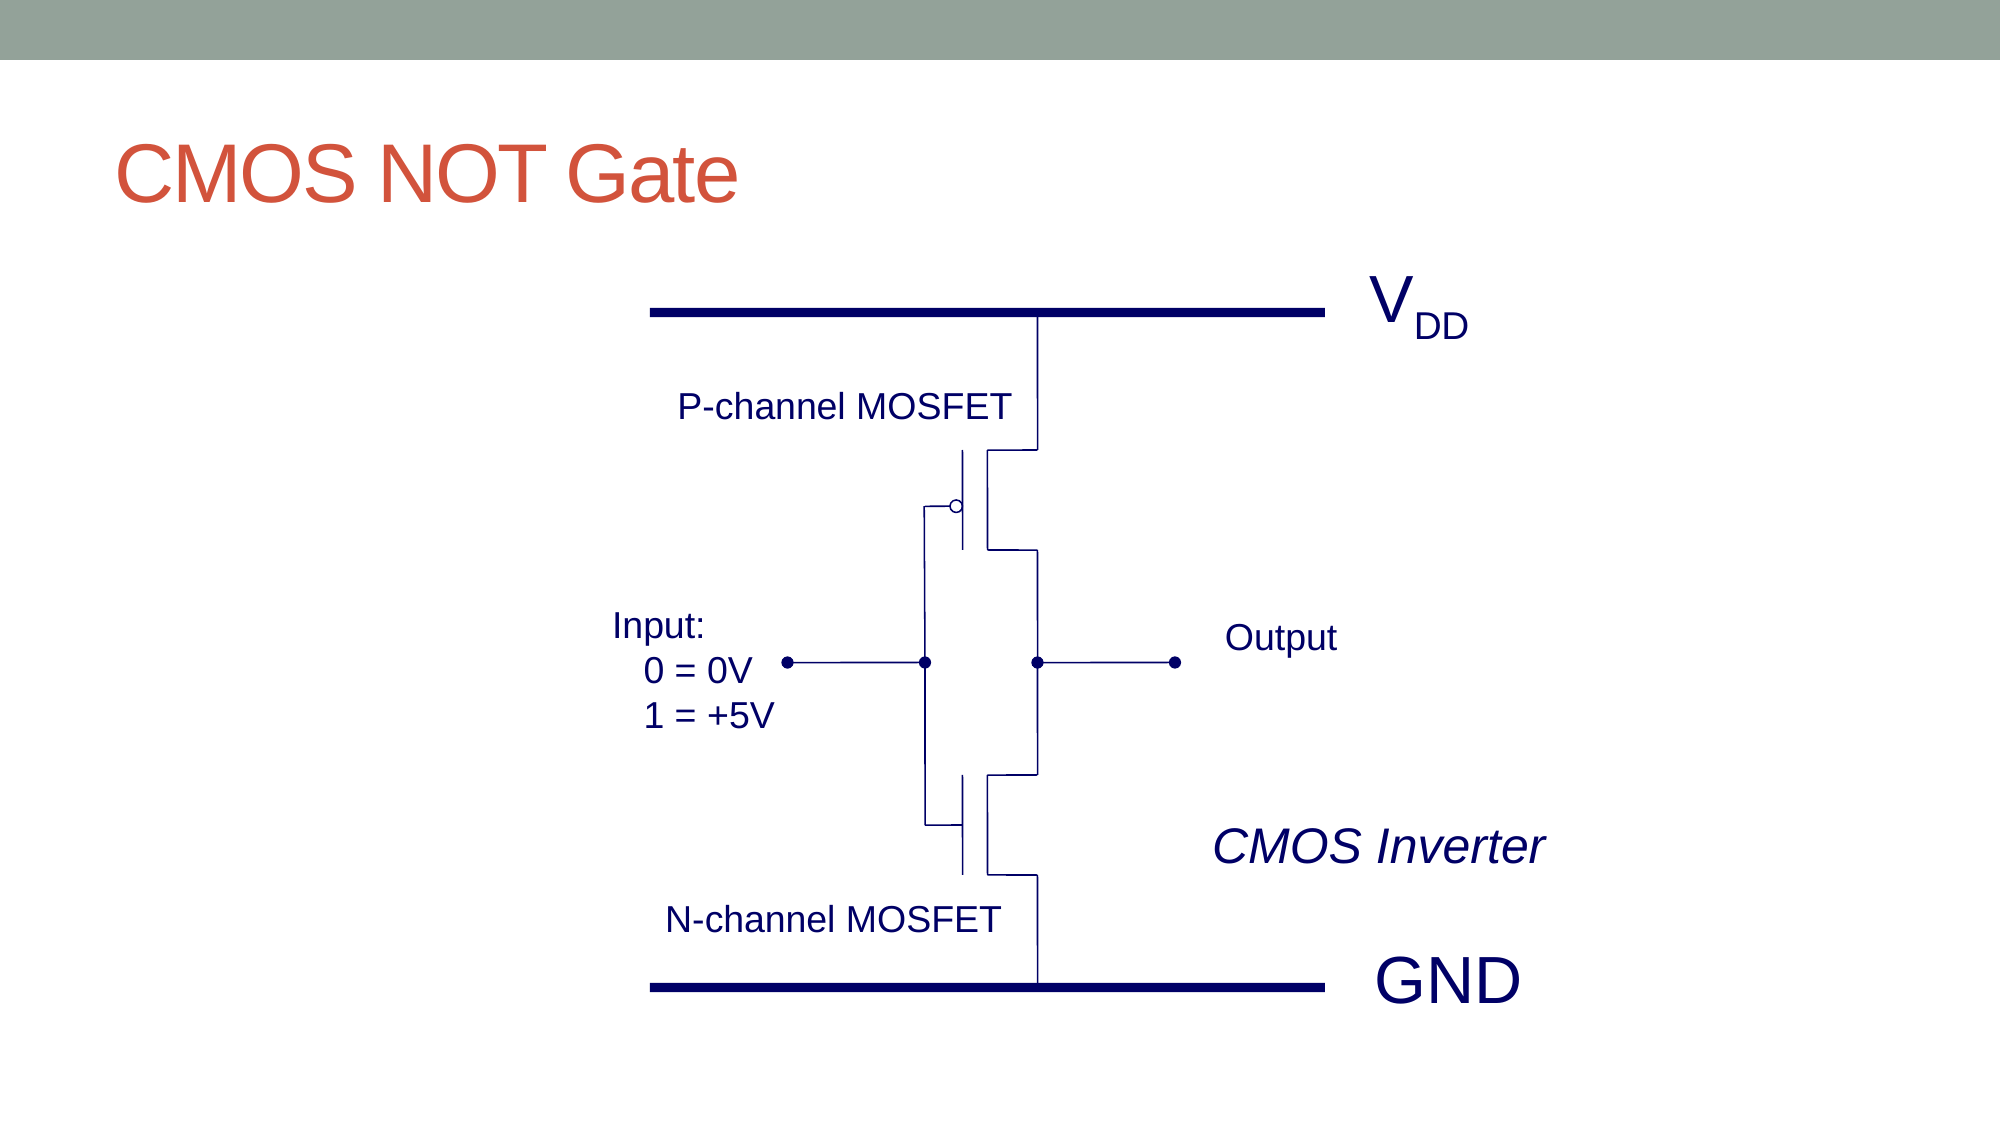

# CMOS NOT Gate
VDD

P-channel MOSFET

Input:
   0 = 0V
   1 = +5V
Output

CMOS Inverter

N-channel MOSFET
GND